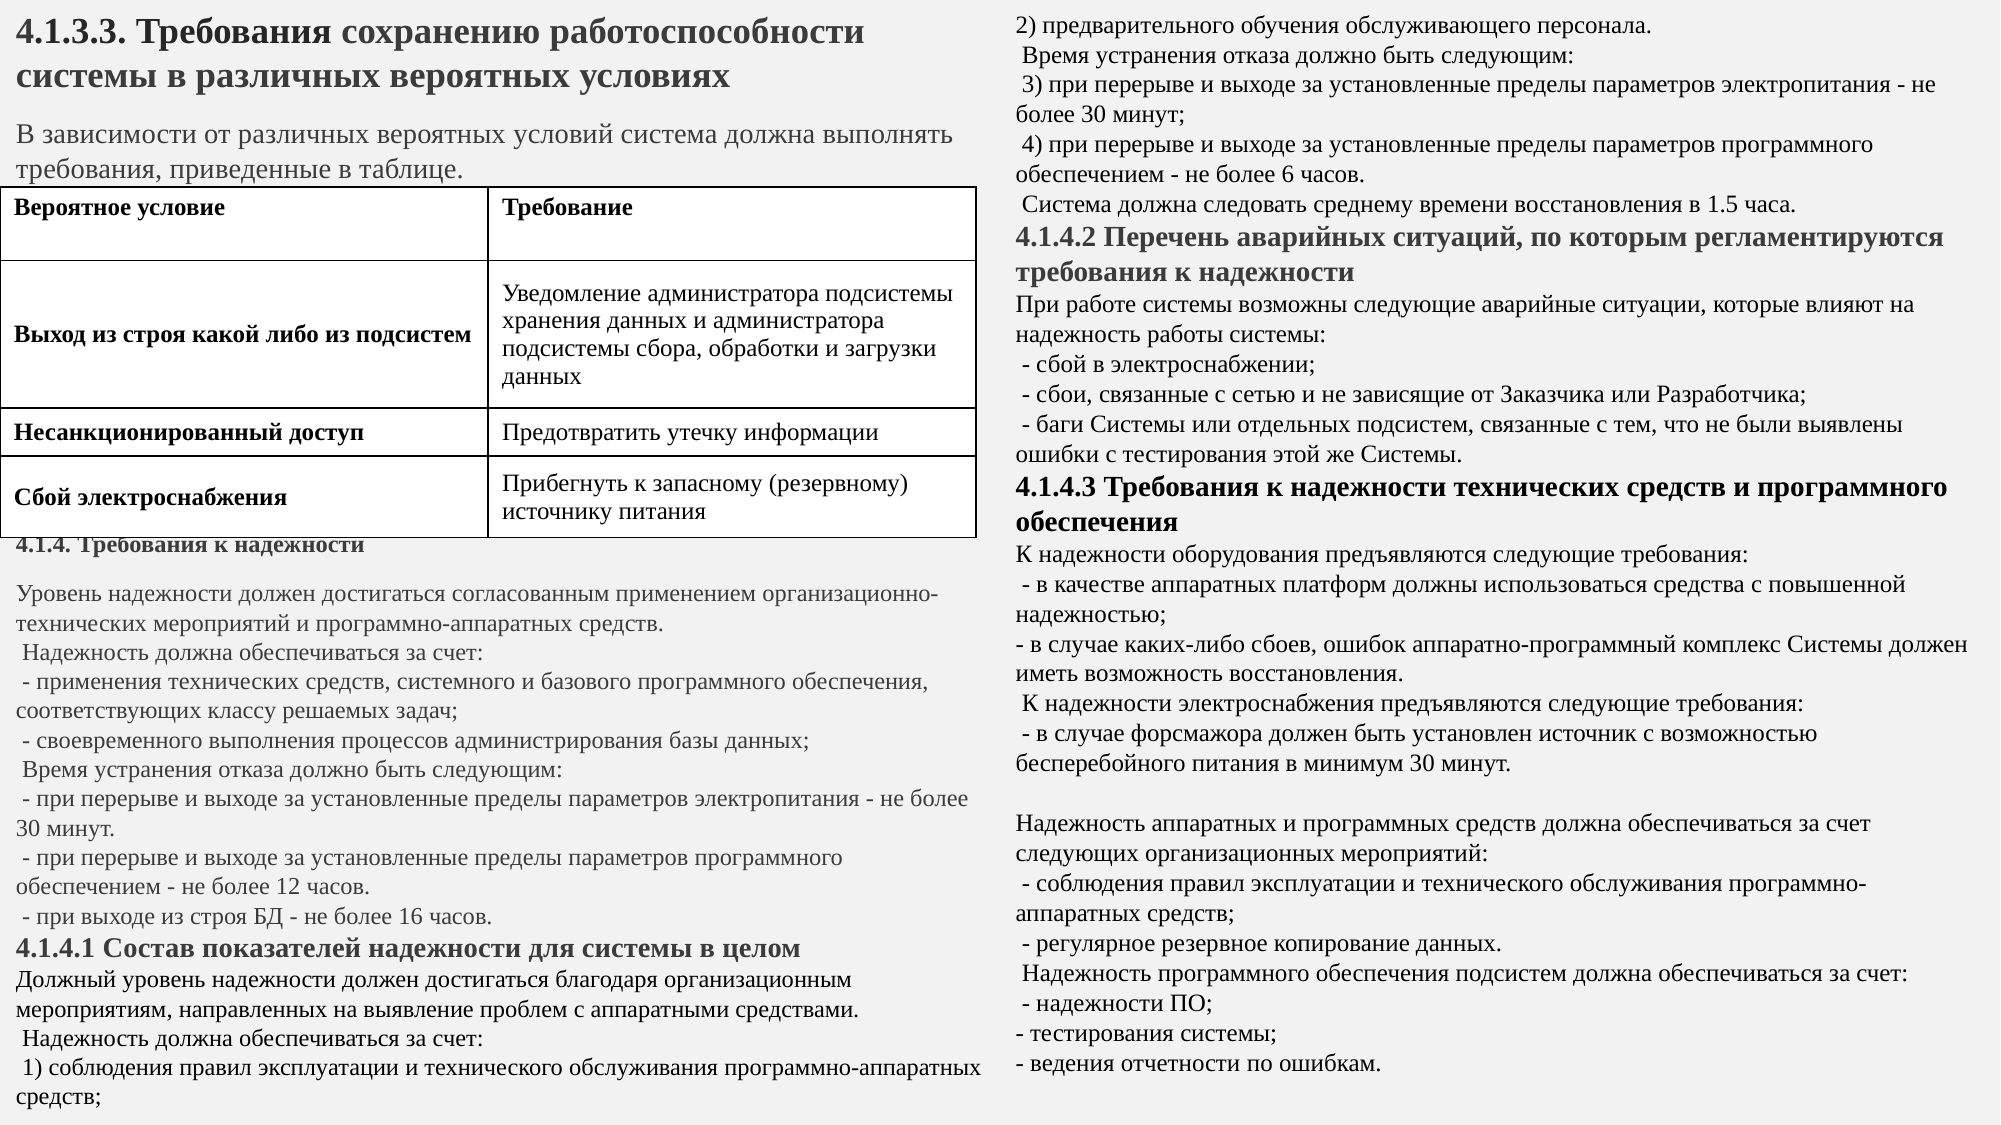

4.1.3.3. Требования сохранению работоспособности системы в различных вероятных условиях
В зависимости от различных вероятных условий система должна выполнять требования, приведенные в таблице.

4.1.4. Требования к надежности
Уровень надежности должен достигаться согласованным применением организационно-технических мероприятий и программно-аппаратных средств.
 Надежность должна обеспечиваться за счет:
 - применения технических средств, системного и базового программного обеспечения, соответствующих классу решаемых задач;
 - своевременного выполнения процессов администрирования базы данных;
 Время устранения отказа должно быть следующим:
 - при перерыве и выходе за установленные пределы параметров электропитания - не более 30 минут.
 - при перерыве и выходе за установленные пределы параметров программного обеспечением - не более 12 часов.
 - при выходе из строя БД - не более 16 часов.
4.1.4.1 Состав показателей надежности для системы в целом
Должный уровень надежности должен достигаться благодаря организационным мероприятиям, направленных на выявление проблем с аппаратными средствами.
 Надежность должна обеспечиваться за счет:
 1) соблюдения правил эксплуатации и технического обслуживания программно-аппаратных средств;
2) предварительного обучения обслуживающего персонала.
 Время устранения отказа должно быть следующим:
 3) при перерыве и выходе за установленные пределы параметров электропитания - не более 30 минут;
 4) при перерыве и выходе за установленные пределы параметров программного обеспечением - не более 6 часов.
 Система должна следовать среднему времени восстановления в 1.5 часа.
4.1.4.2 Перечень аварийных ситуаций, по которым регламентируются требования к надежности
При работе системы возможны следующие аварийные ситуации, которые влияют на надежность работы системы:
 - сбой в электроснабжении;
 - сбои, связанные с сетью и не зависящие от Заказчика или Разработчика;
 - баги Системы или отдельных подсистем, связанные с тем, что не были выявлены ошибки с тестирования этой же Системы.
4.1.4.3 Требования к надежности технических средств и программного обеспечения
К надежности оборудования предъявляются следующие требования:
 - в качестве аппаратных платформ должны использоваться средства с повышенной надежностью;
- в случае каких-либо сбоев, ошибок аппаратно-программный комплекс Системы должен иметь возможность восстановления.
 К надежности электроснабжения предъявляются следующие требования:
 - в случае форсмажора должен быть установлен источник с возможностью бесперебойного питания в минимум 30 минут.
Надежность аппаратных и программных средств должна обеспечиваться за счет следующих организационных мероприятий:
 - соблюдения правил эксплуатации и технического обслуживания программно-аппаратных средств;
 - регулярное резервное копирование данных.
 Надежность программного обеспечения подсистем должна обеспечиваться за счет:
 - надежности ПО;
- тестирования системы;
- ведения отчетности по ошибкам.
| Вероятное условие | Требование |
| --- | --- |
| Выход из строя какой либо из подсистем | Уведомление администратора подсистемы хранения данных и администратора подсистемы сбора, обработки и загрузки данных |
| Несанкционированный доступ | Предотвратить утечку информации |
| Сбой электроснабжения | Прибегнуть к запасному (резервному) источнику питания |